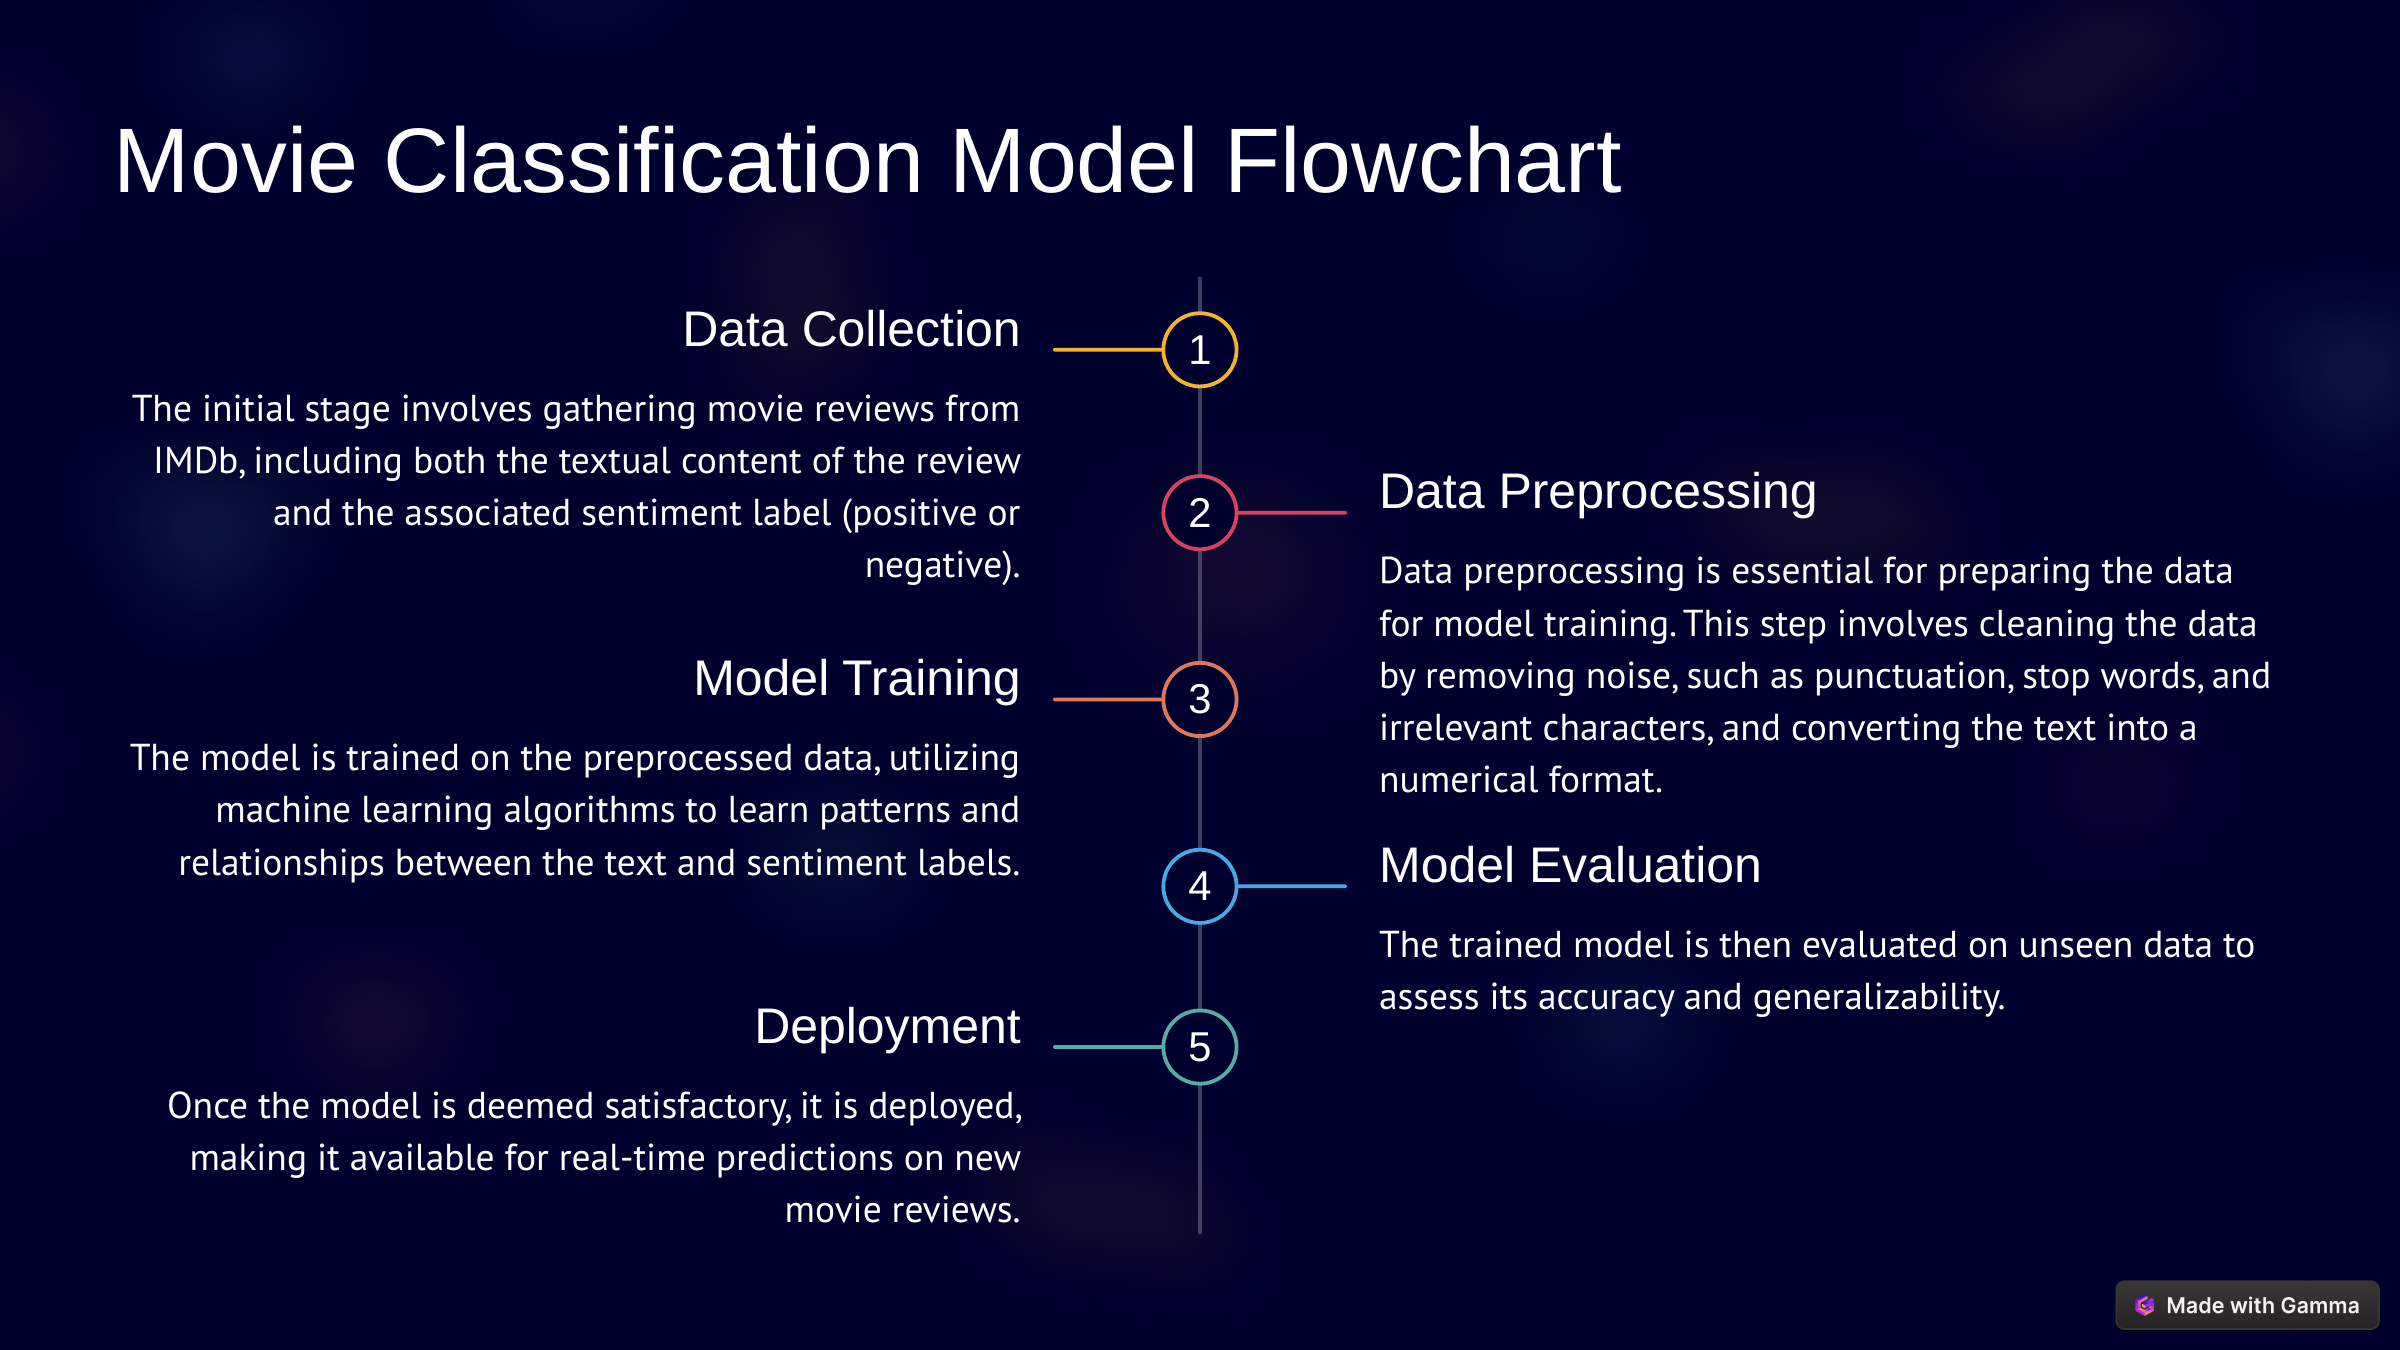

Movie Classification Model Flowchart

Data Collection

1

The initial stage involves gathering movie reviews from IMDb, including both the textual content of the review and the associated sentiment label (positive or negative).
Data Preprocessing

2

Data preprocessing is essential for preparing the data for model training. This step involves cleaning the data by removing noise, such as punctuation, stop words, and irrelevant characters, and converting the text into a numerical format.
Model Training

3

The model is trained on the preprocessed data, utilizing machine learning algorithms to learn patterns and relationships between the text and sentiment labels.
Model Evaluation

4

The trained model is then evaluated on unseen data to assess its accuracy and generalizability.
Deployment

5

Once the model is deemed satisfactory, it is deployed, making it available for real-time predictions on new movie reviews.